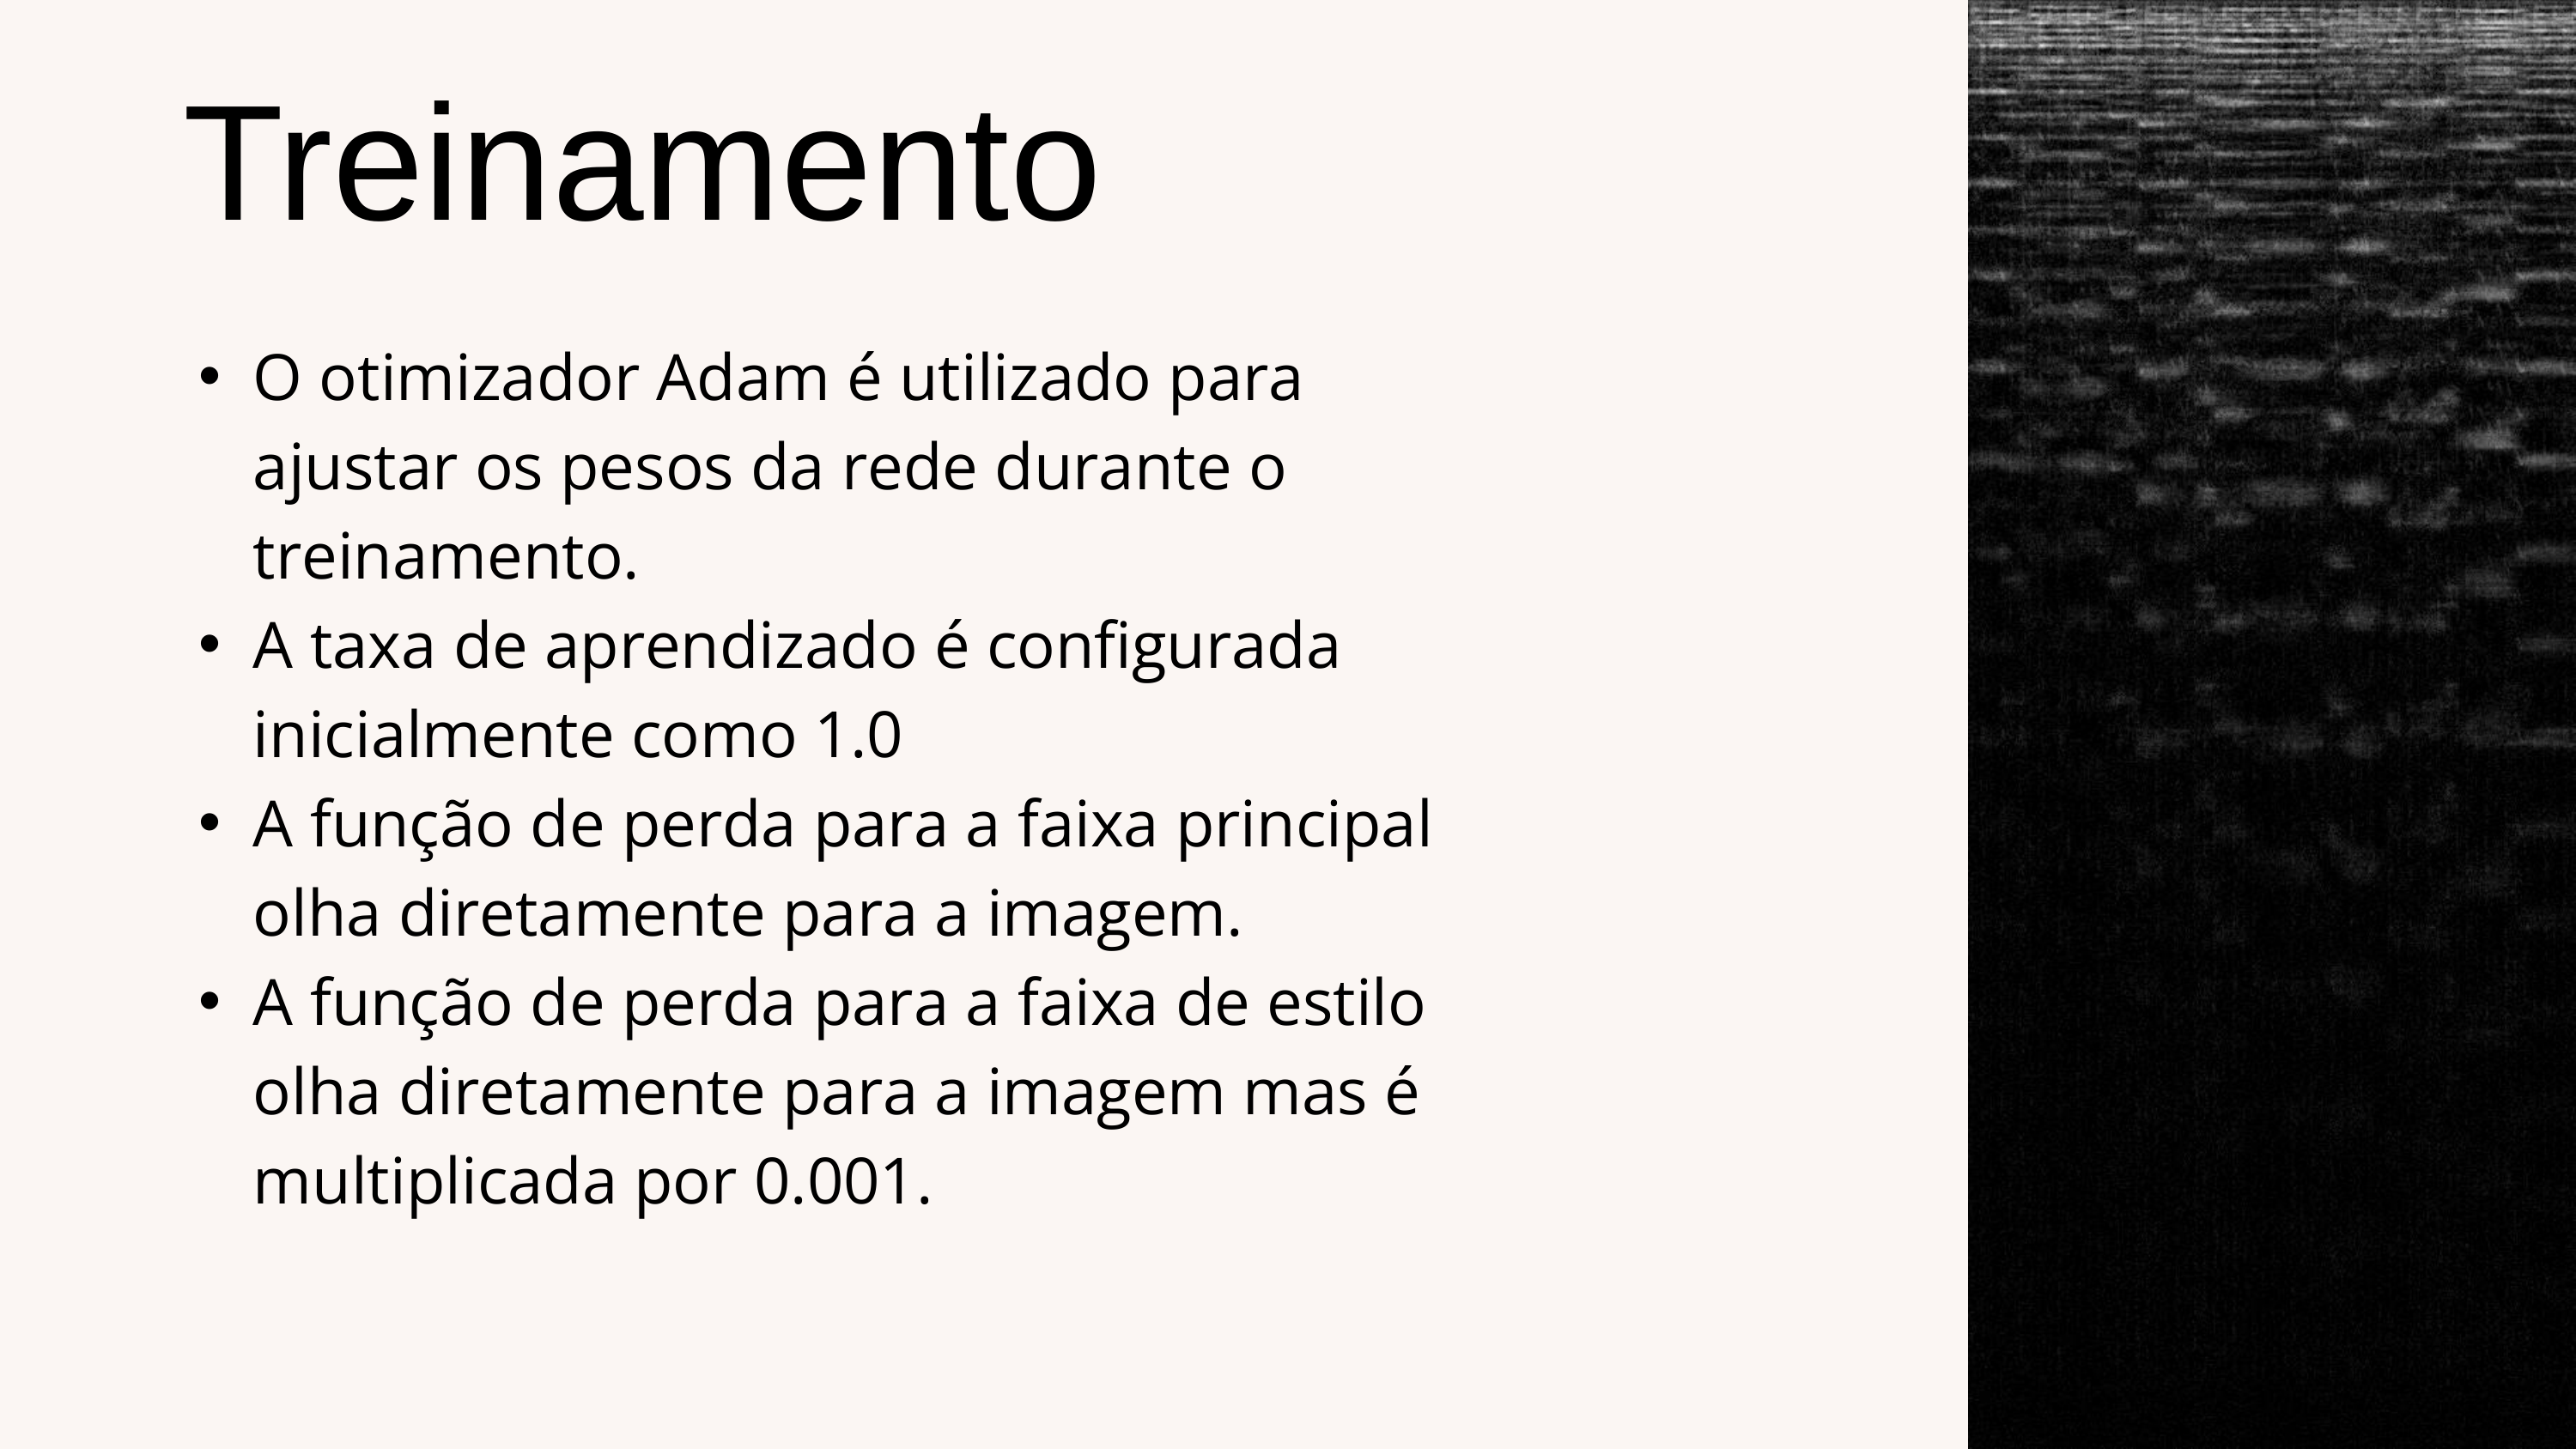

Treinamento
O otimizador Adam é utilizado para ajustar os pesos da rede durante o treinamento.
A taxa de aprendizado é configurada inicialmente como 1.0
A função de perda para a faixa principal olha diretamente para a imagem.
A função de perda para a faixa de estilo olha diretamente para a imagem mas é multiplicada por 0.001.